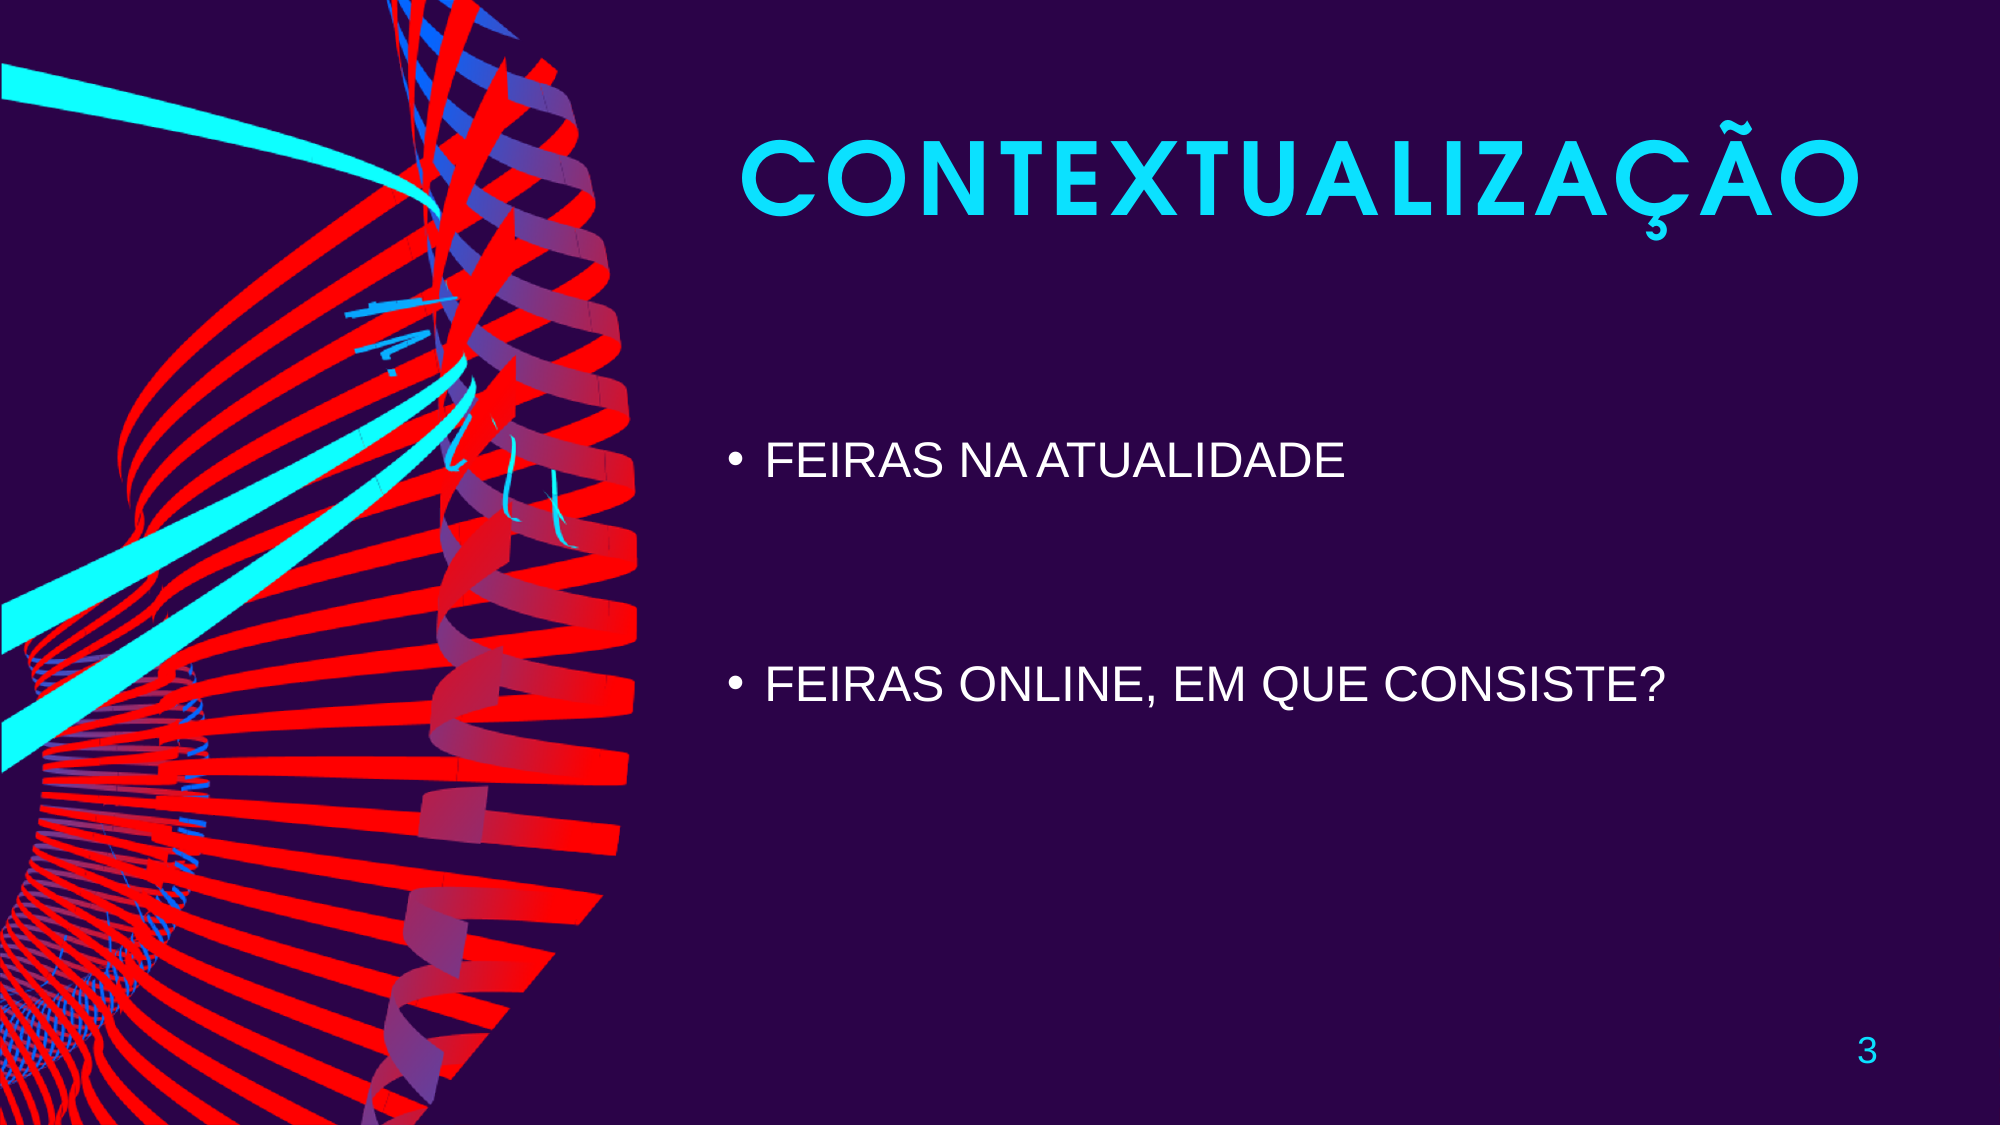

# Contextualização

FEIRAS NA ATUALIDADE

FEIRAS ONLINE, EM QUE CONSISTE?

3